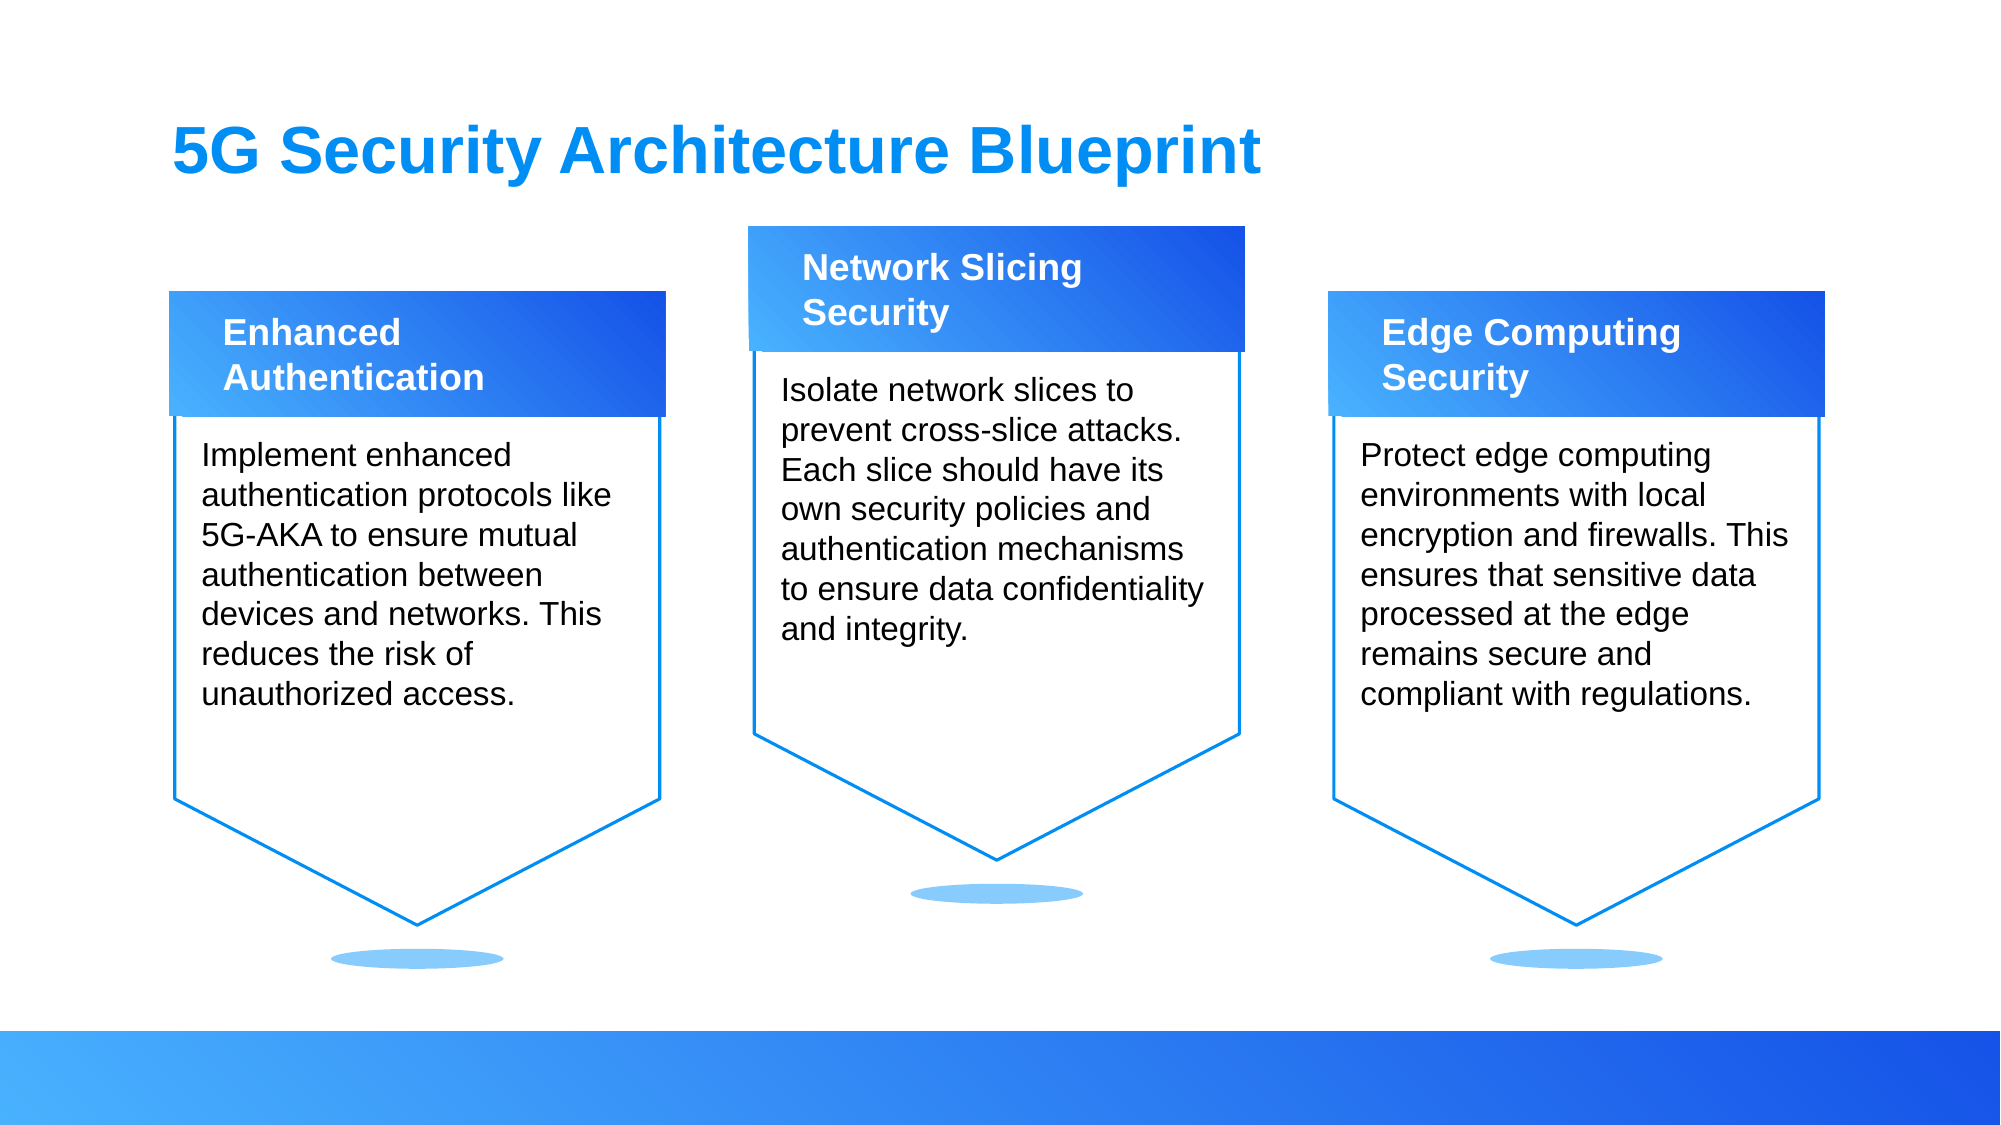

5G Security Architecture Blueprint

Network Slicing Security

Enhanced Authentication
Edge Computing Security

Isolate network slices to prevent cross-slice attacks. Each slice should have its own security policies and authentication mechanisms to ensure data confidentiality and integrity.

Implement enhanced authentication protocols like 5G-AKA to ensure mutual authentication between devices and networks. This reduces the risk of unauthorized access.
Protect edge computing environments with local encryption and firewalls. This ensures that sensitive data processed at the edge remains secure and compliant with regulations.